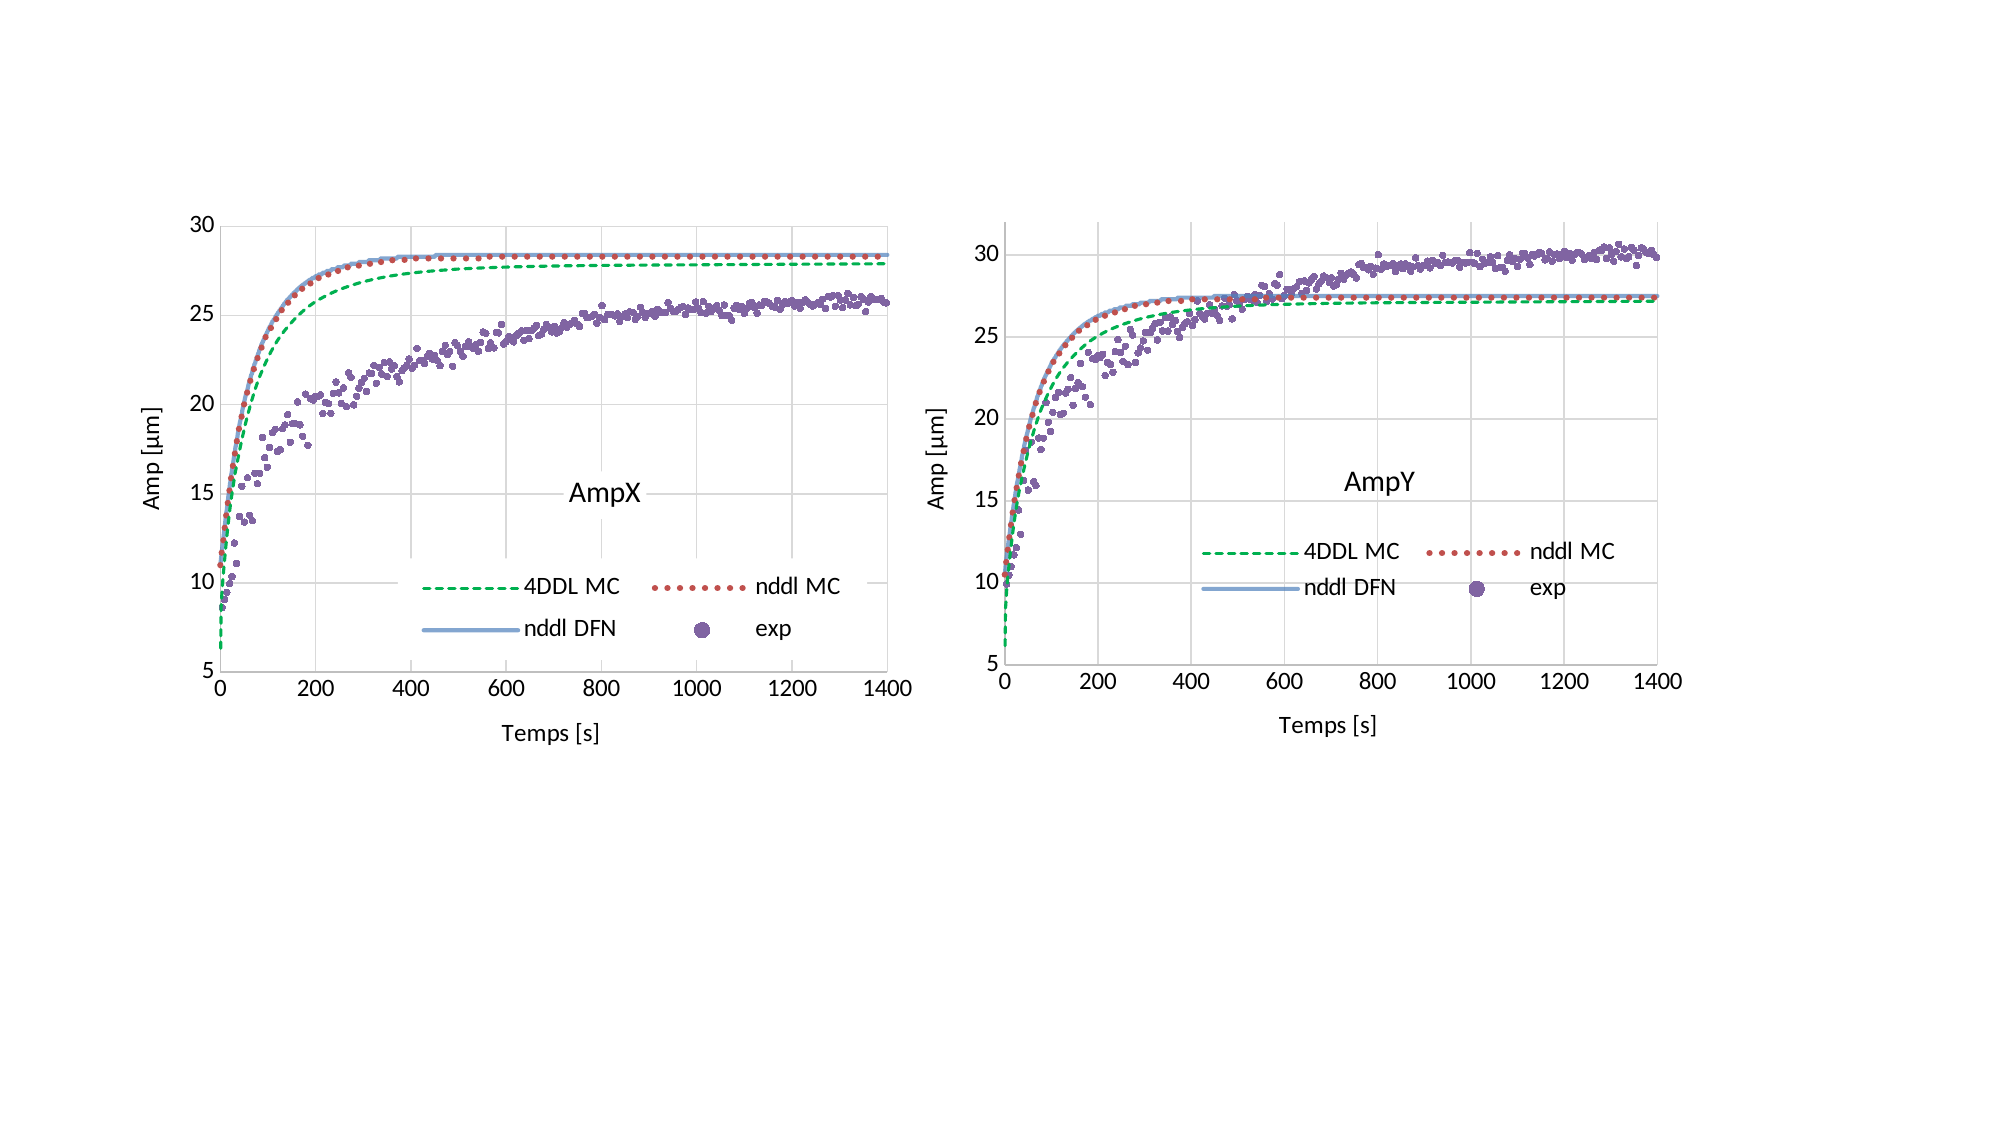

### Chart: AmpX

| Category |  |  |  |  |
|---|---|---|---|---|

### Chart: AmpY

| Category |  |  |  |  |
|---|---|---|---|---|